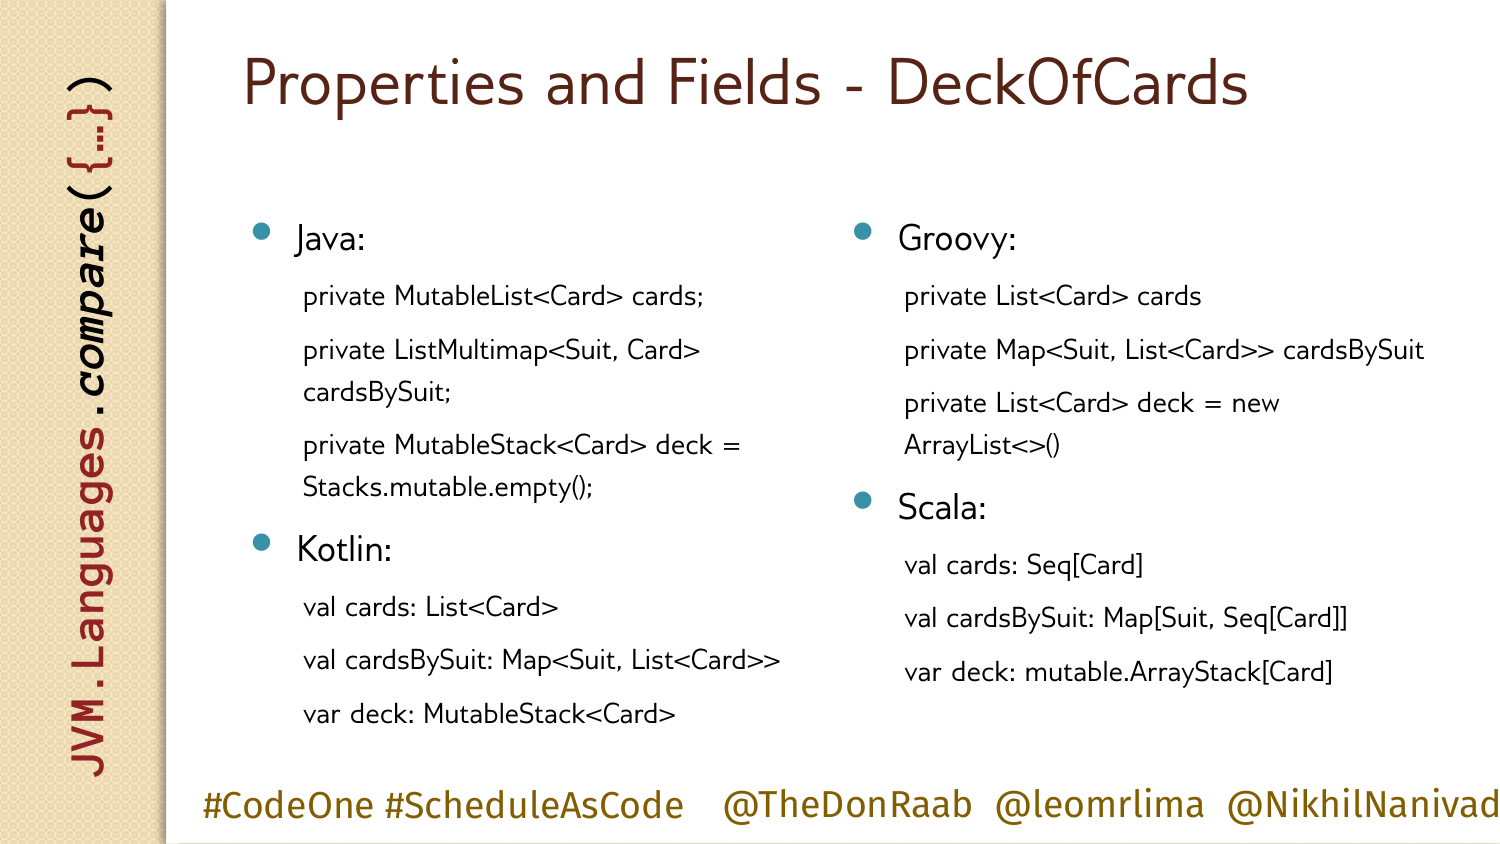

# Properties and Fields - DeckOfCards
Java:
private MutableList<Card> cards;
private ListMultimap<Suit, Card> 	cardsBySuit;
private MutableStack<Card> deck = 	Stacks.mutable.empty();
Kotlin:
val cards: List<Card>
val cardsBySuit: Map<Suit, List<Card>>
var deck: MutableStack<Card>
Groovy:
private List<Card> cards
private Map<Suit, List<Card>> cardsBySuit
private List<Card> deck = new 	ArrayList<>()
Scala:
val cards: Seq[Card]
val cardsBySuit: Map[Suit, Seq[Card]]
var deck: mutable.ArrayStack[Card]